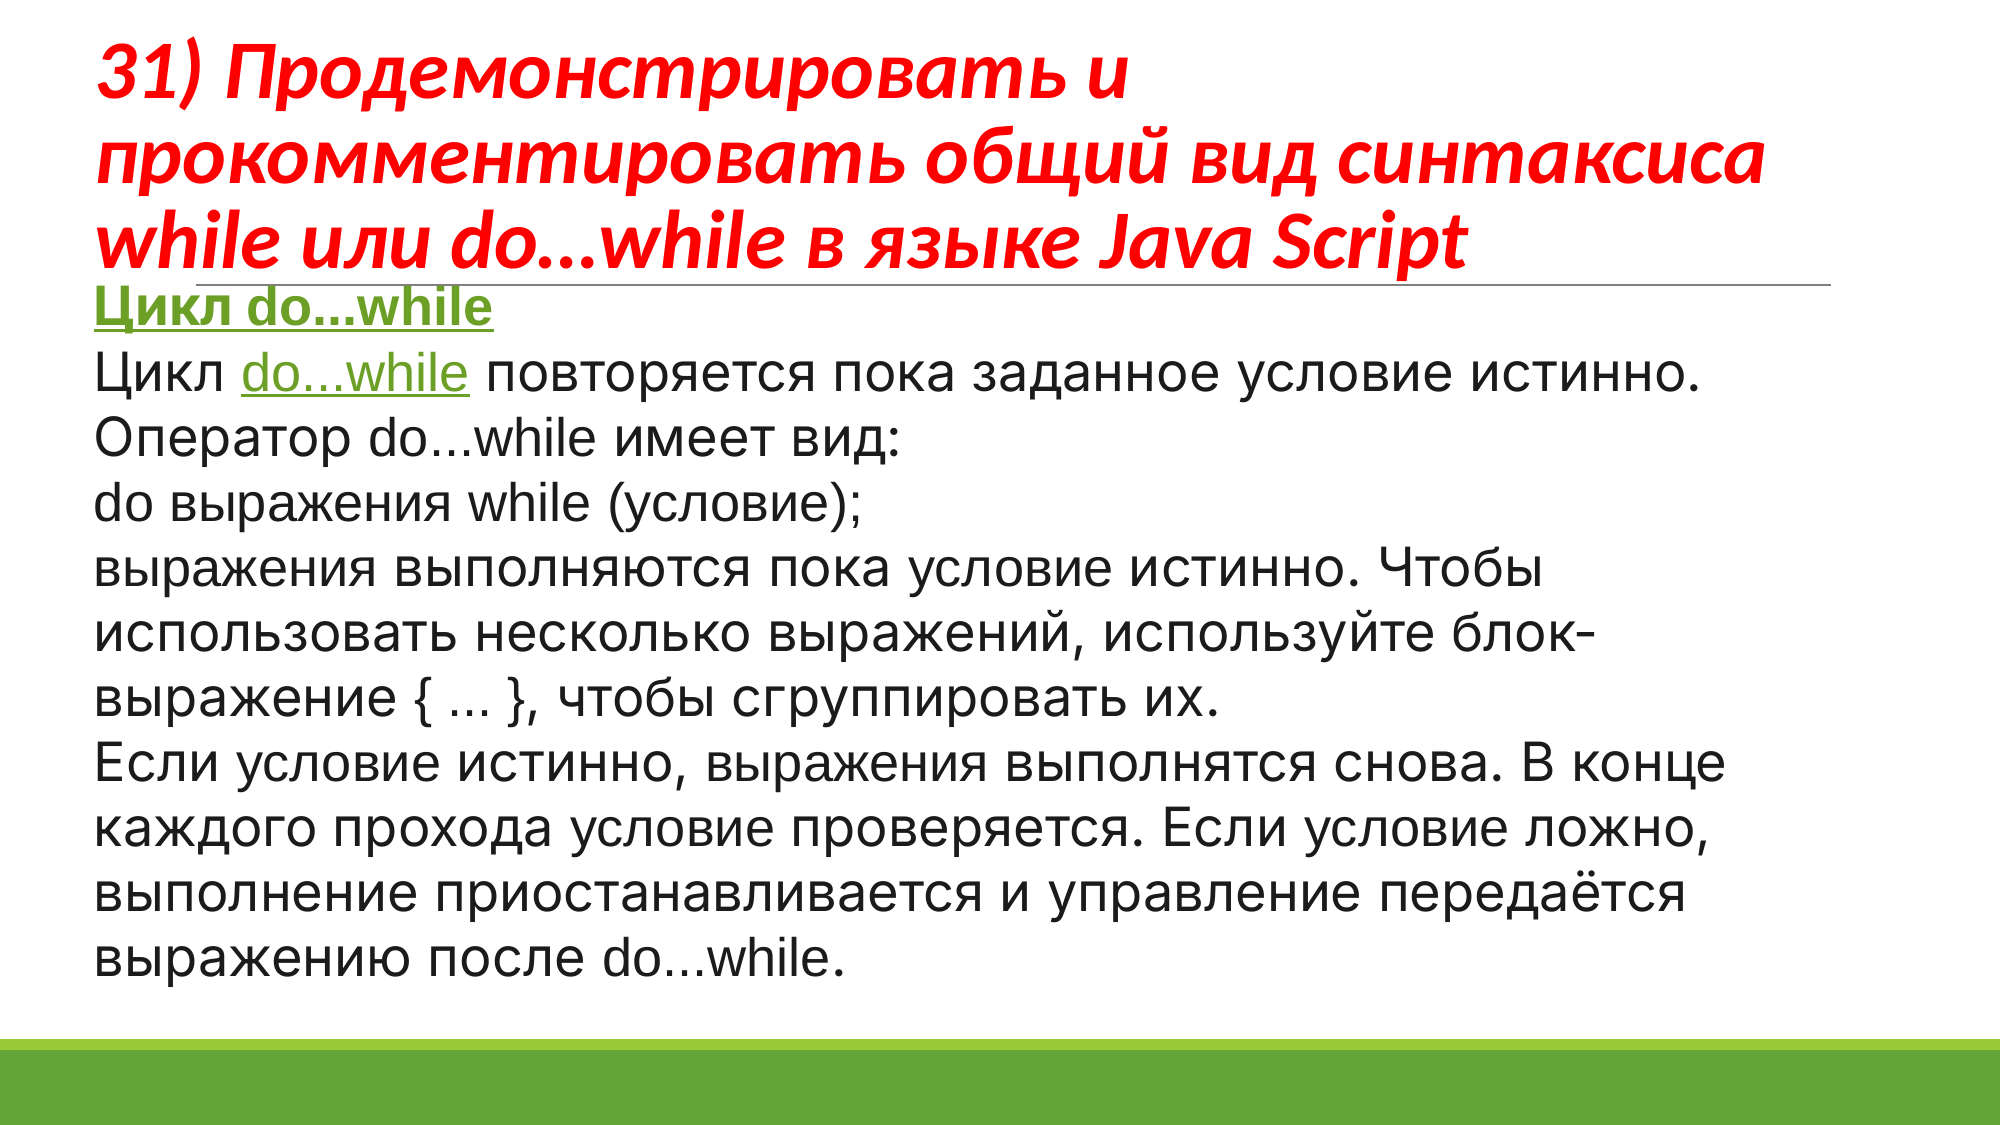

# 31) Продемонстрировать и прокомментировать общий вид синтаксиса while или do…while в языке Java Script
Цикл do...while
Цикл do...while повторяется пока заданное условие истинно. Оператор do...while имеет вид:
do выражения while (условие);
выражения выполняются пока условие истинно. Чтобы использовать несколько выражений, используйте блок-выражение { ... }, чтобы сгруппировать их. Если условие истинно, выражения выполнятся снова. В конце каждого прохода условие проверяется. Если условие ложно, выполнение приостанавливается и управление передаётся выражению после do...while.